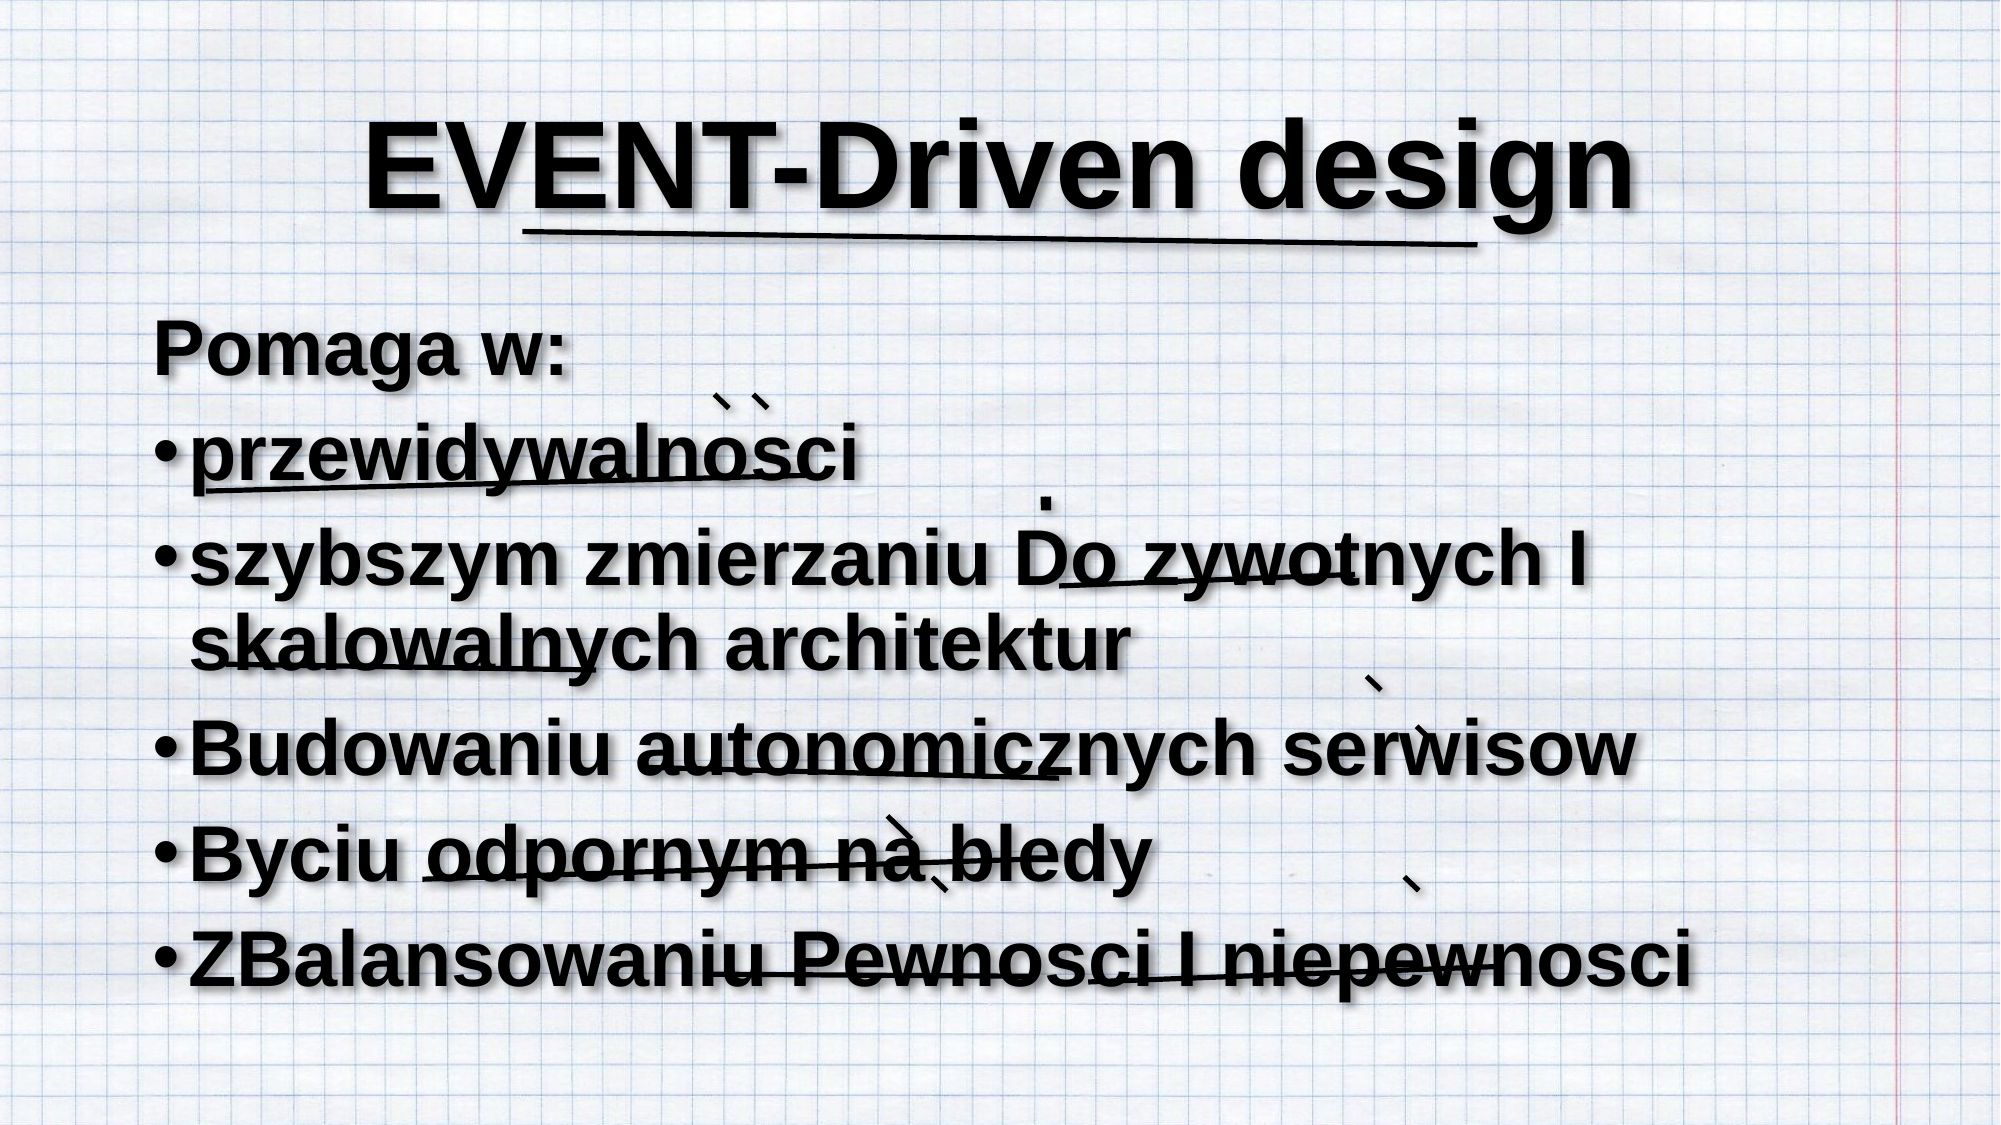

# EVENT-Driven design
Pomaga w:
przewidywalnosci
szybszym zmierzaniu Do zywotnych I skalowalnych architektur
Budowaniu autonomicznych serwisow
Byciu odpornym na bledy
ZBalansowaniu Pewnosci I niepewnosci